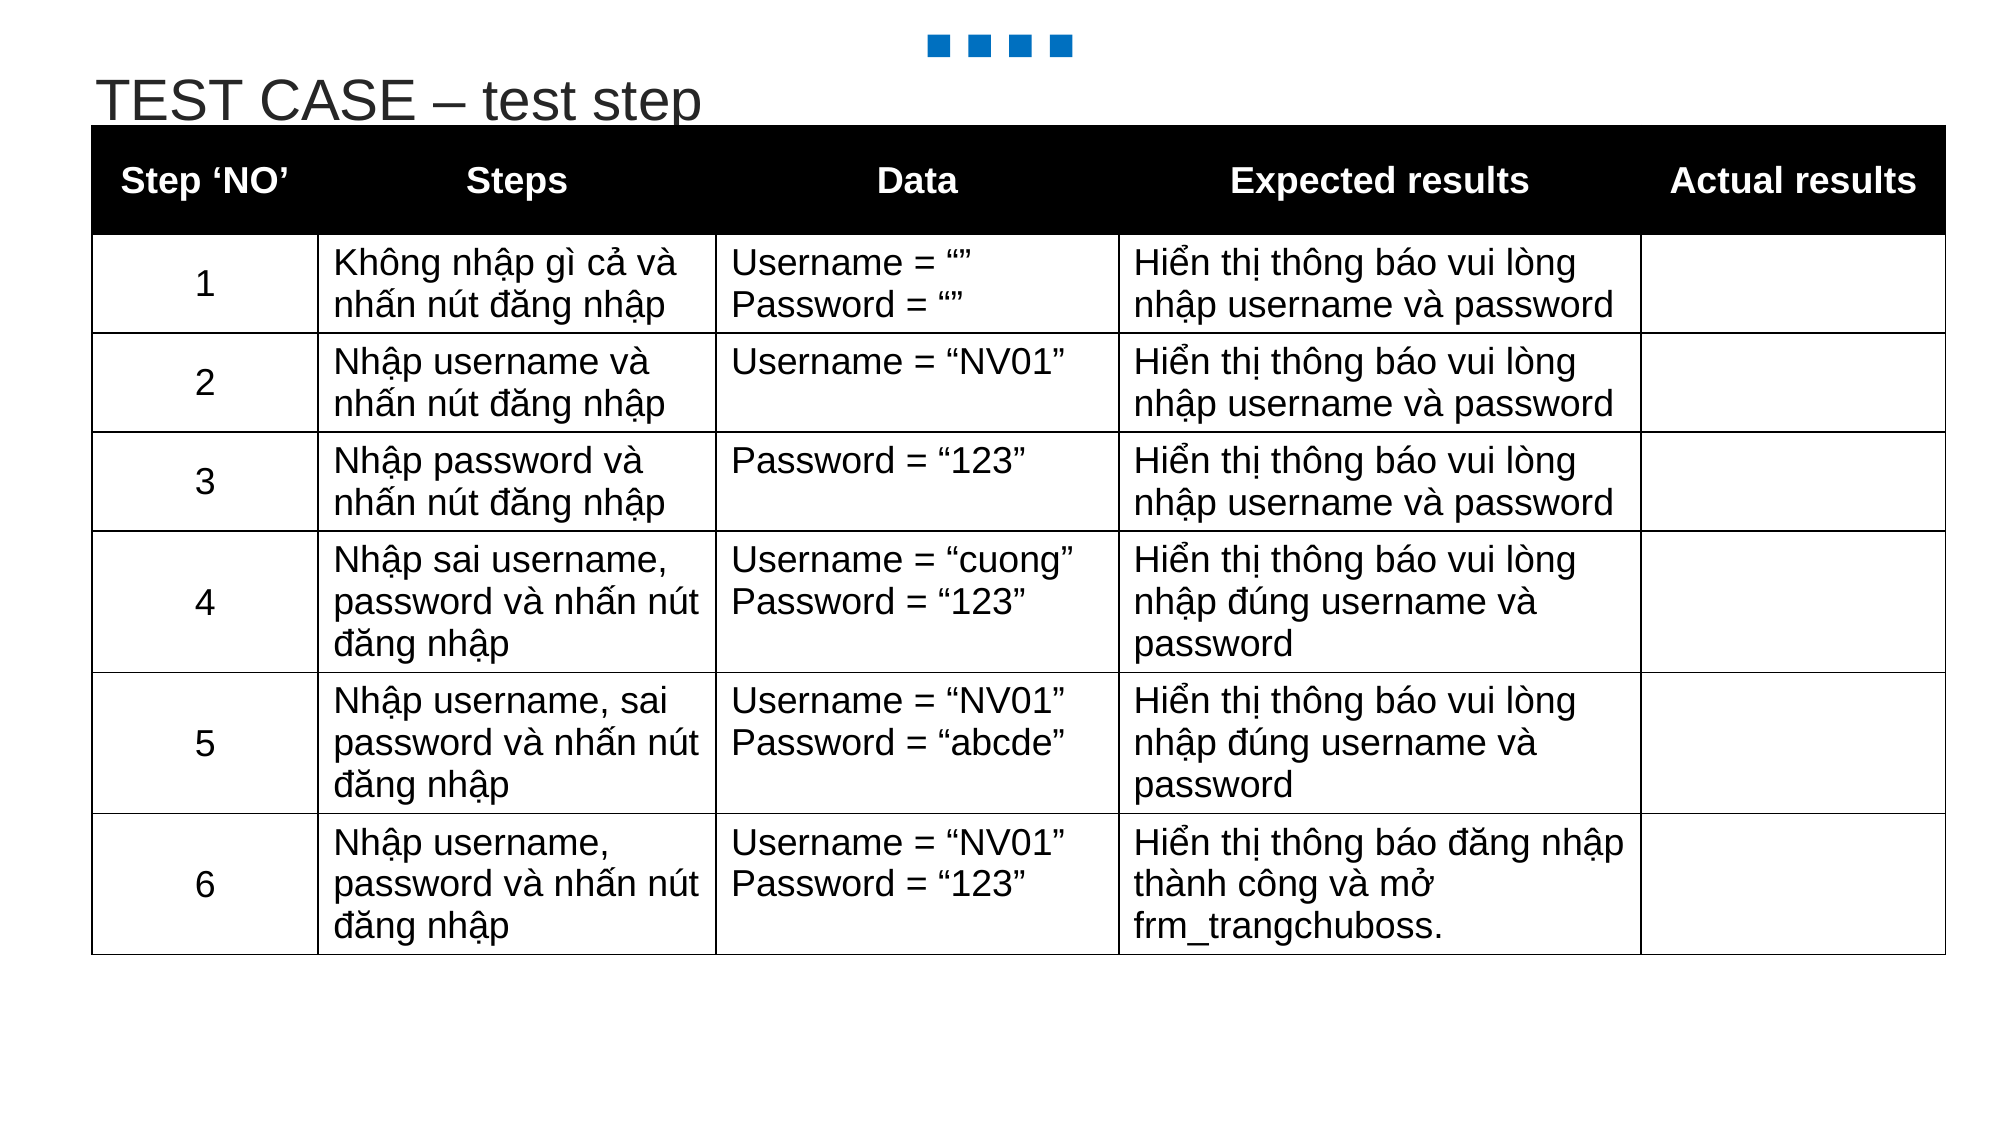

TEST CASE – test step
| Step ‘NO’ | Steps | Data | Expected results | Actual results |
| --- | --- | --- | --- | --- |
| 1 | Không nhập gì cả và nhấn nút đăng nhập | Username = “” Password = “” | Hiển thị thông báo vui lòng nhập username và password |  |
| 2 | Nhập username và nhấn nút đăng nhập | Username = “NV01” | Hiển thị thông báo vui lòng nhập username và password |  |
| 3 | Nhập password và nhấn nút đăng nhập | Password = “123” | Hiển thị thông báo vui lòng nhập username và password |  |
| 4 | Nhập sai username, password và nhấn nút đăng nhập | Username = “cuong” Password = “123” | Hiển thị thông báo vui lòng nhập đúng username và password |  |
| 5 | Nhập username, sai password và nhấn nút đăng nhập | Username = “NV01” Password = “abcde” | Hiển thị thông báo vui lòng nhập đúng username và password |  |
| 6 | Nhập username, password và nhấn nút đăng nhập | Username = “NV01” Password = “123” | Hiển thị thông báo đăng nhập thành công và mở frm\_trangchuboss. |  |